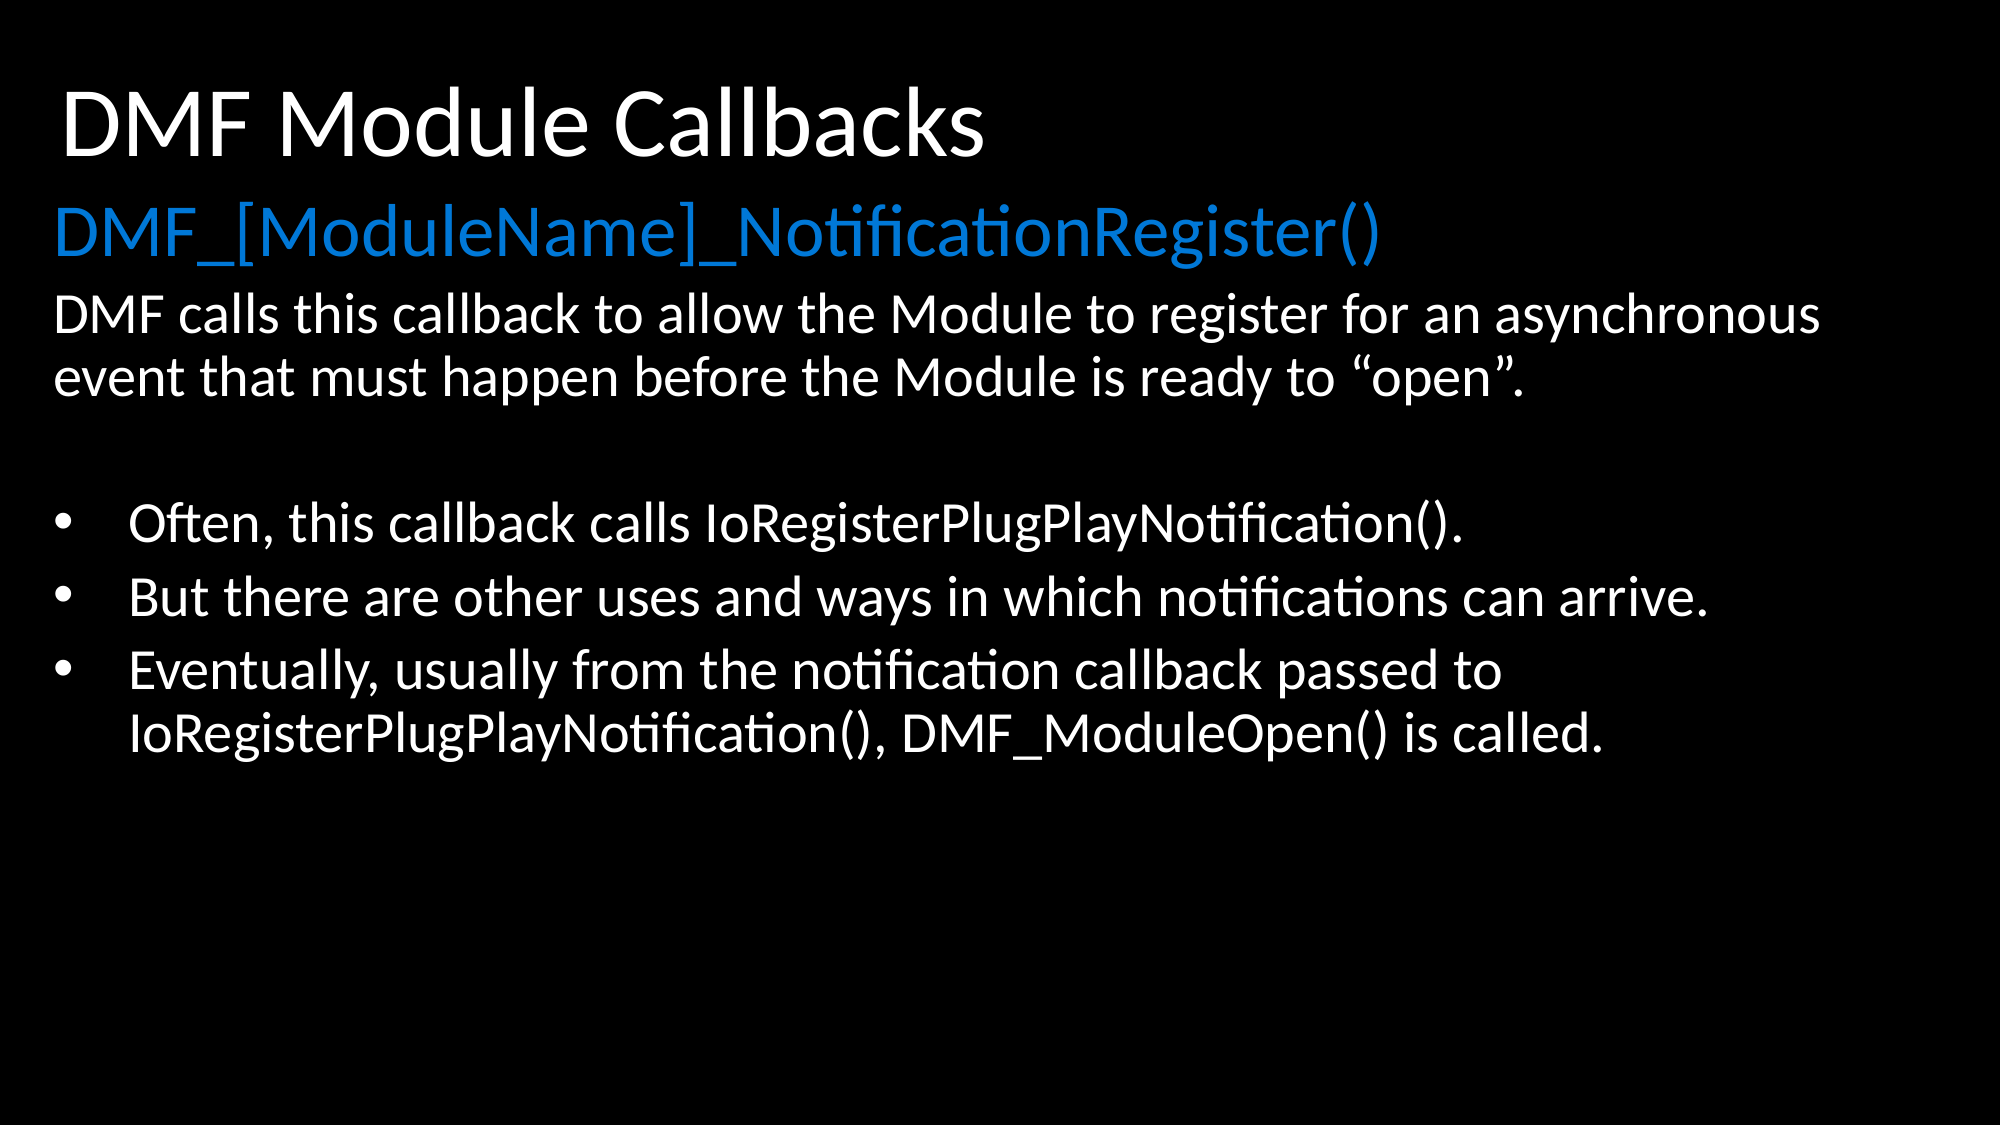

# DMF Module Callbacks
DMF_[ModuleName]_NotificationRegister()
DMF calls this callback to allow the Module to register for an asynchronous event that must happen before the Module is ready to “open”.

Often, this callback calls IoRegisterPlugPlayNotification().
But there are other uses and ways in which notifications can arrive.
Eventually, usually from the notification callback passed to IoRegisterPlugPlayNotification(), DMF_ModuleOpen() is called.